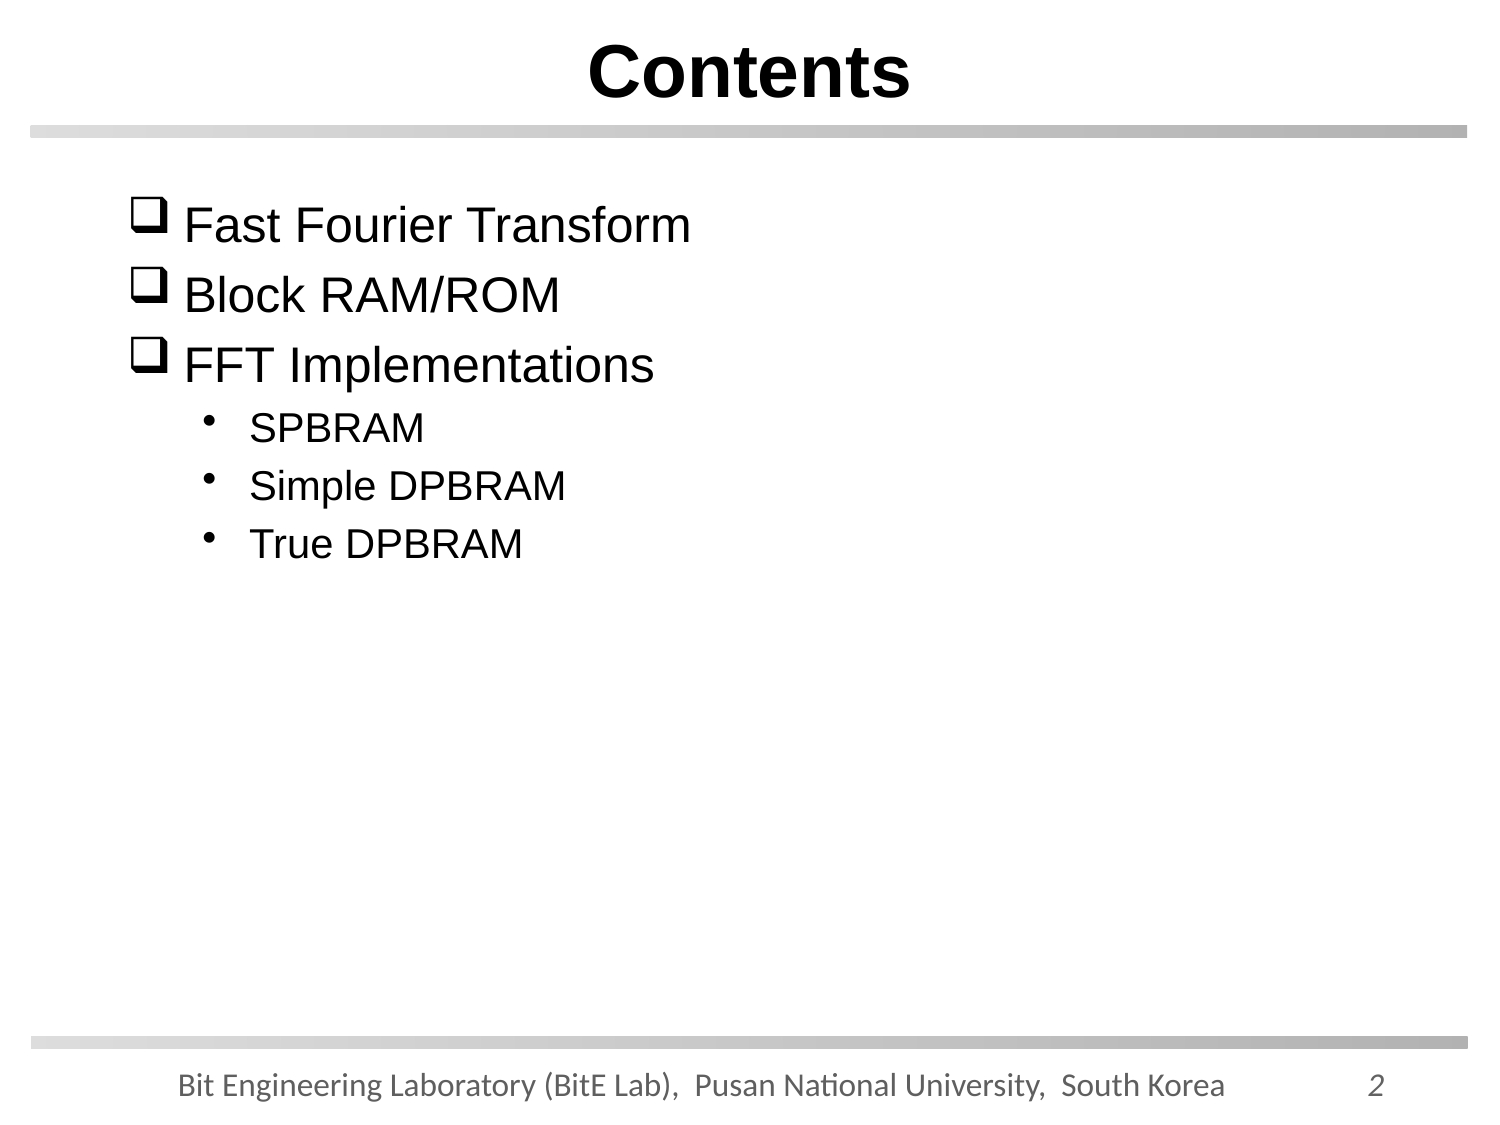

# Contents
Fast Fourier Transform
Block RAM/ROM
FFT Implementations
SPBRAM
Simple DPBRAM
True DPBRAM